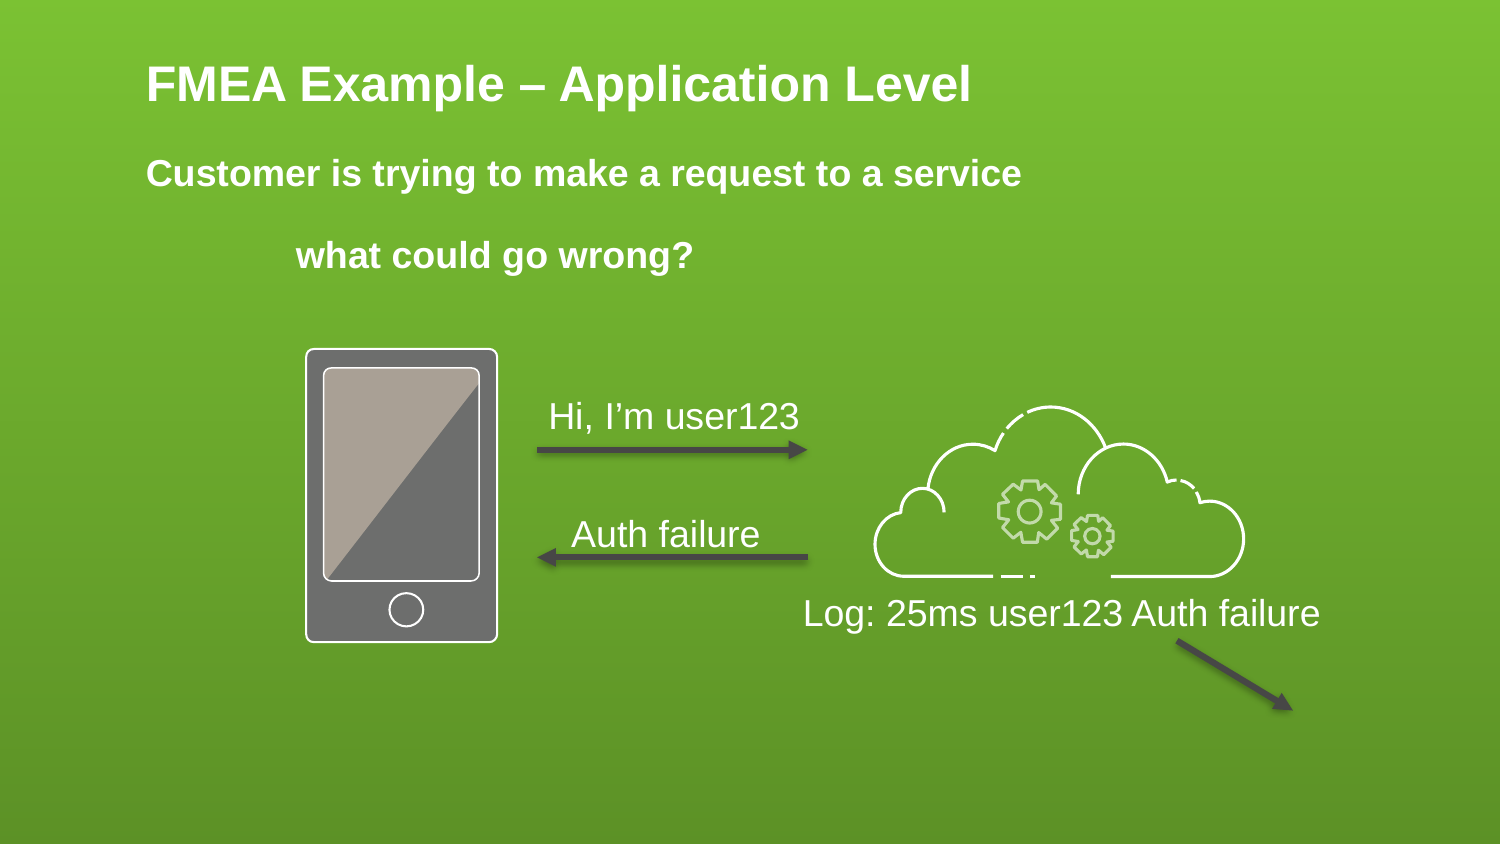

FMEA Example – Application Level
Customer is trying to make a request to a service
	what could go wrong?

Hi, I’m user123

Auth failure
Log: 25ms user123 Auth failure